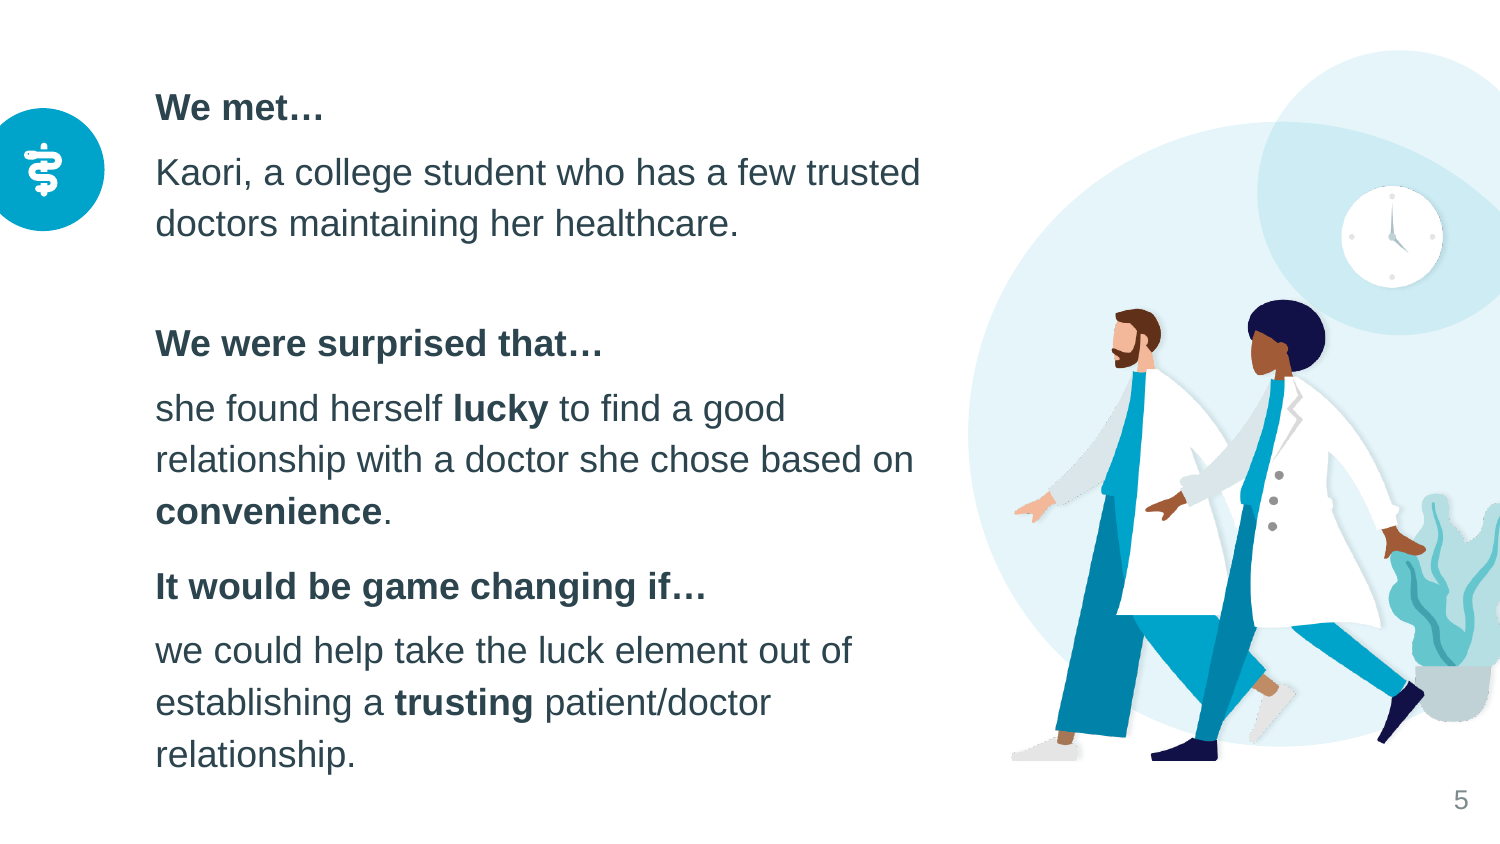

We met…
Kaori, a college student who has a few trusted doctors maintaining her healthcare.

We were surprised that…
she found herself lucky to find a good relationship with a doctor she chose based on convenience.
It would be game changing if…
we could help take the luck element out of establishing a trusting patient/doctor relationship.

5